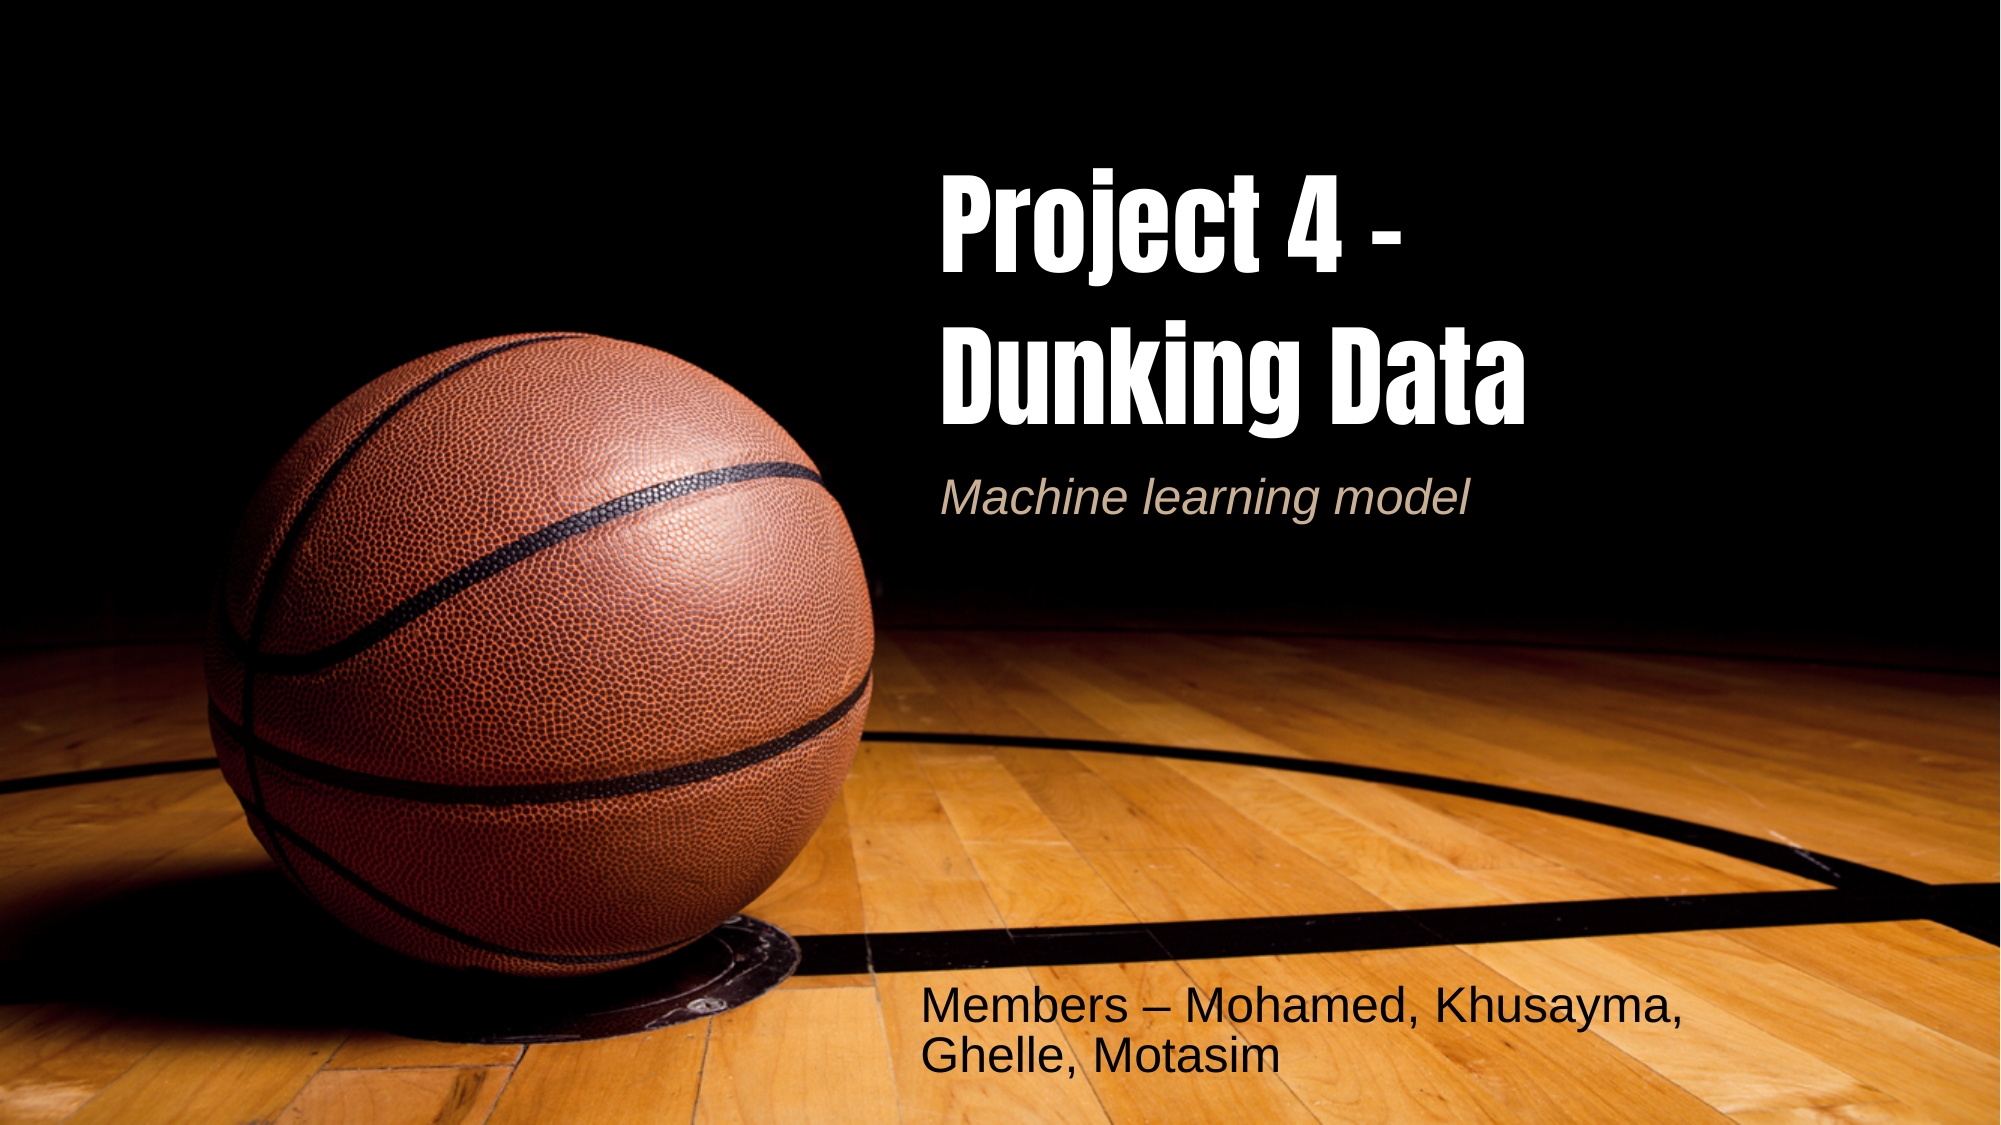

# Project 4 – Dunking Data
Machine learning model
Members – Mohamed, Khusayma, Ghelle, Motasim